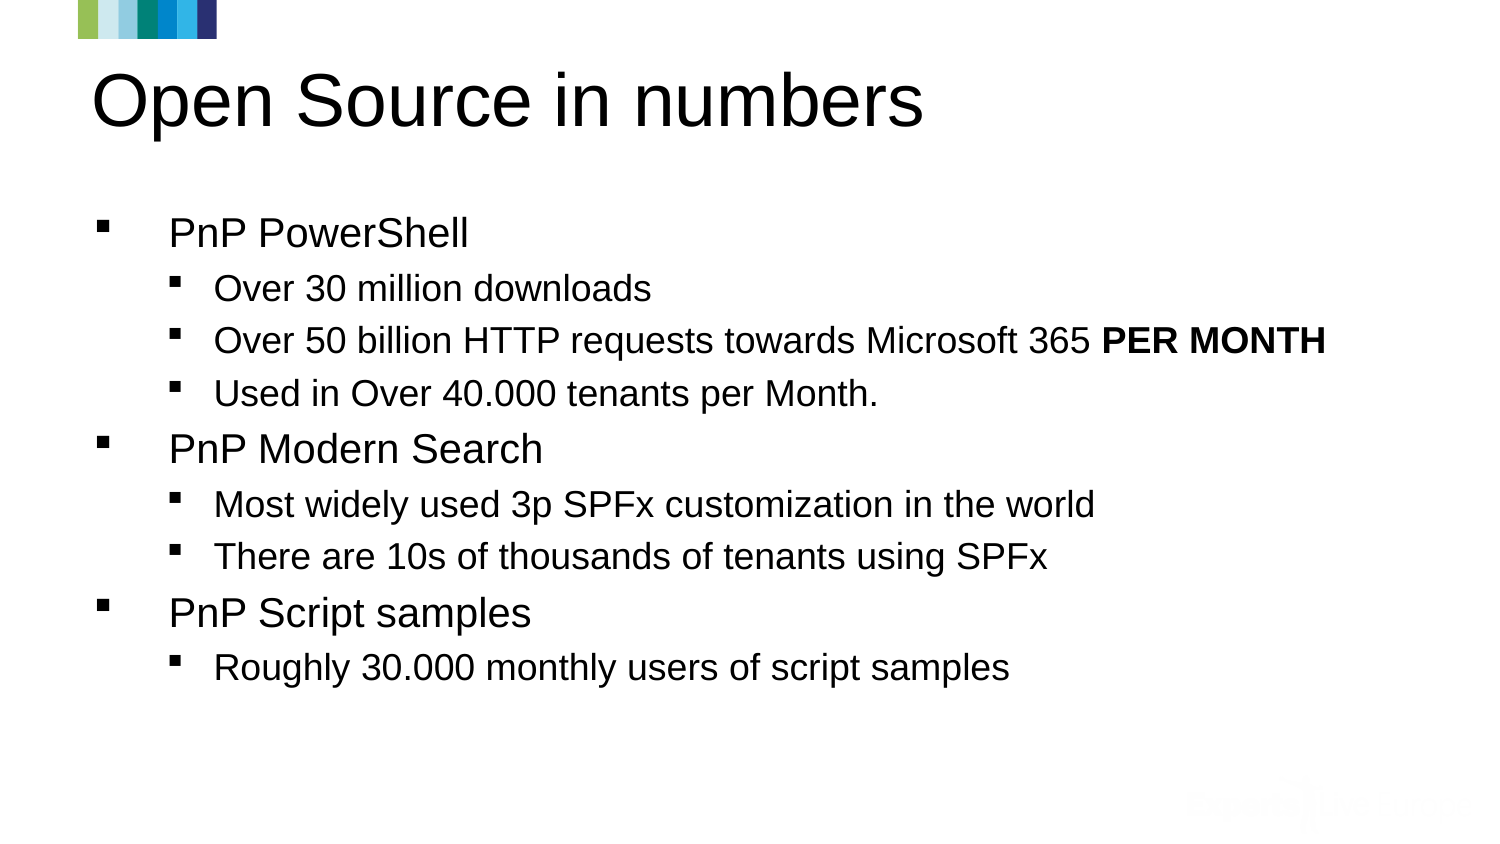

# Open Source in numbers
PnP PowerShell
Over 30 million downloads
Over 50 billion HTTP requests towards Microsoft 365 PER MONTH
Used in Over 40.000 tenants per Month.
PnP Modern Search
Most widely used 3p SPFx customization in the world
There are 10s of thousands of tenants using SPFx
PnP Script samples
Roughly 30.000 monthly users of script samples